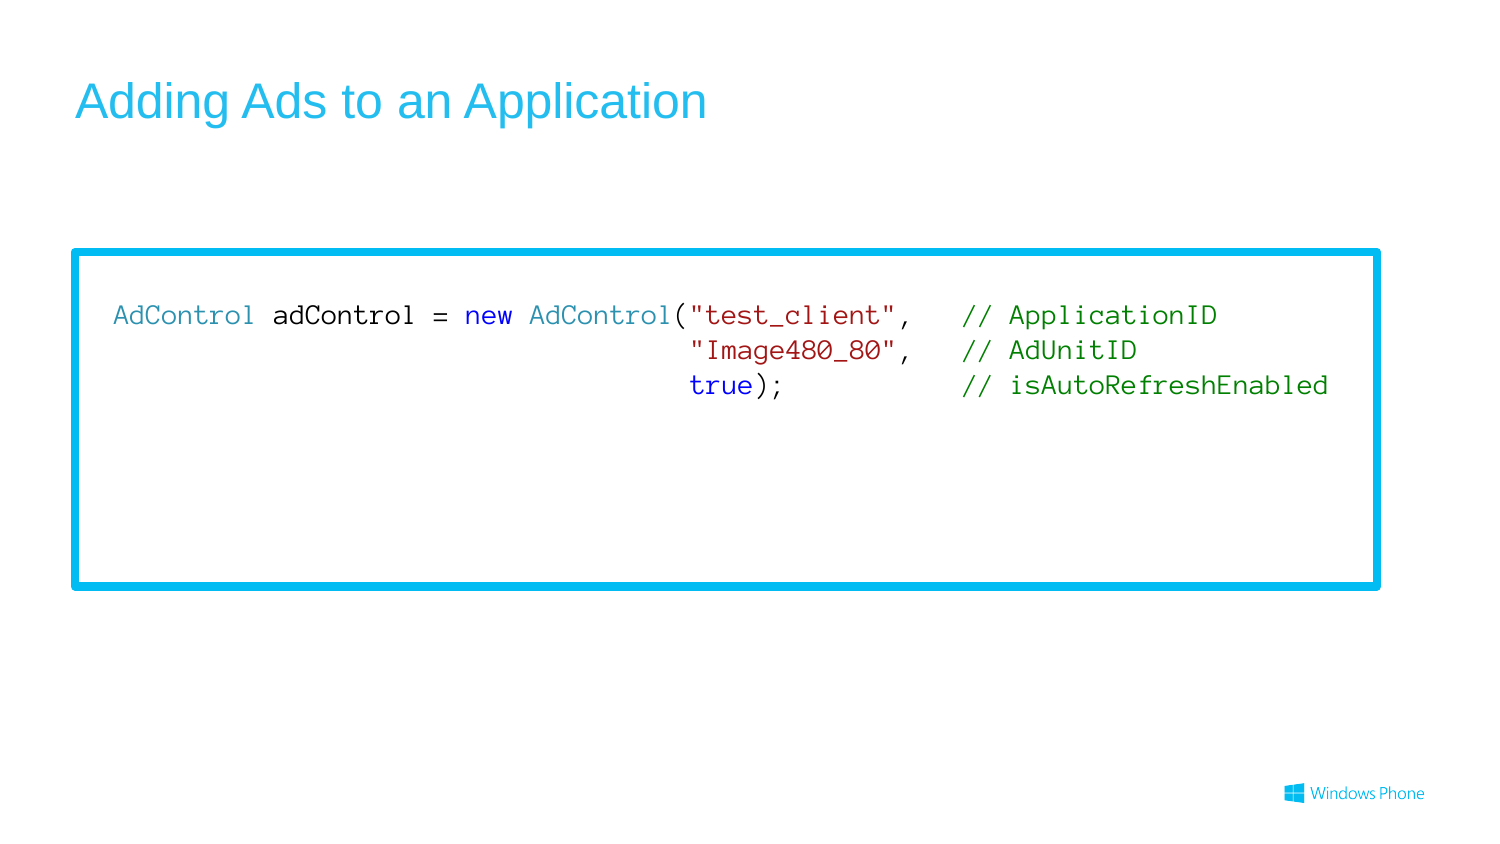

# Adding Ads to an Application

AdControl adControl = new AdControl("test_client",   // ApplicationID
                                    "Image480_80",   // AdUnitID
                                    true);           // isAutoRefreshEnabled